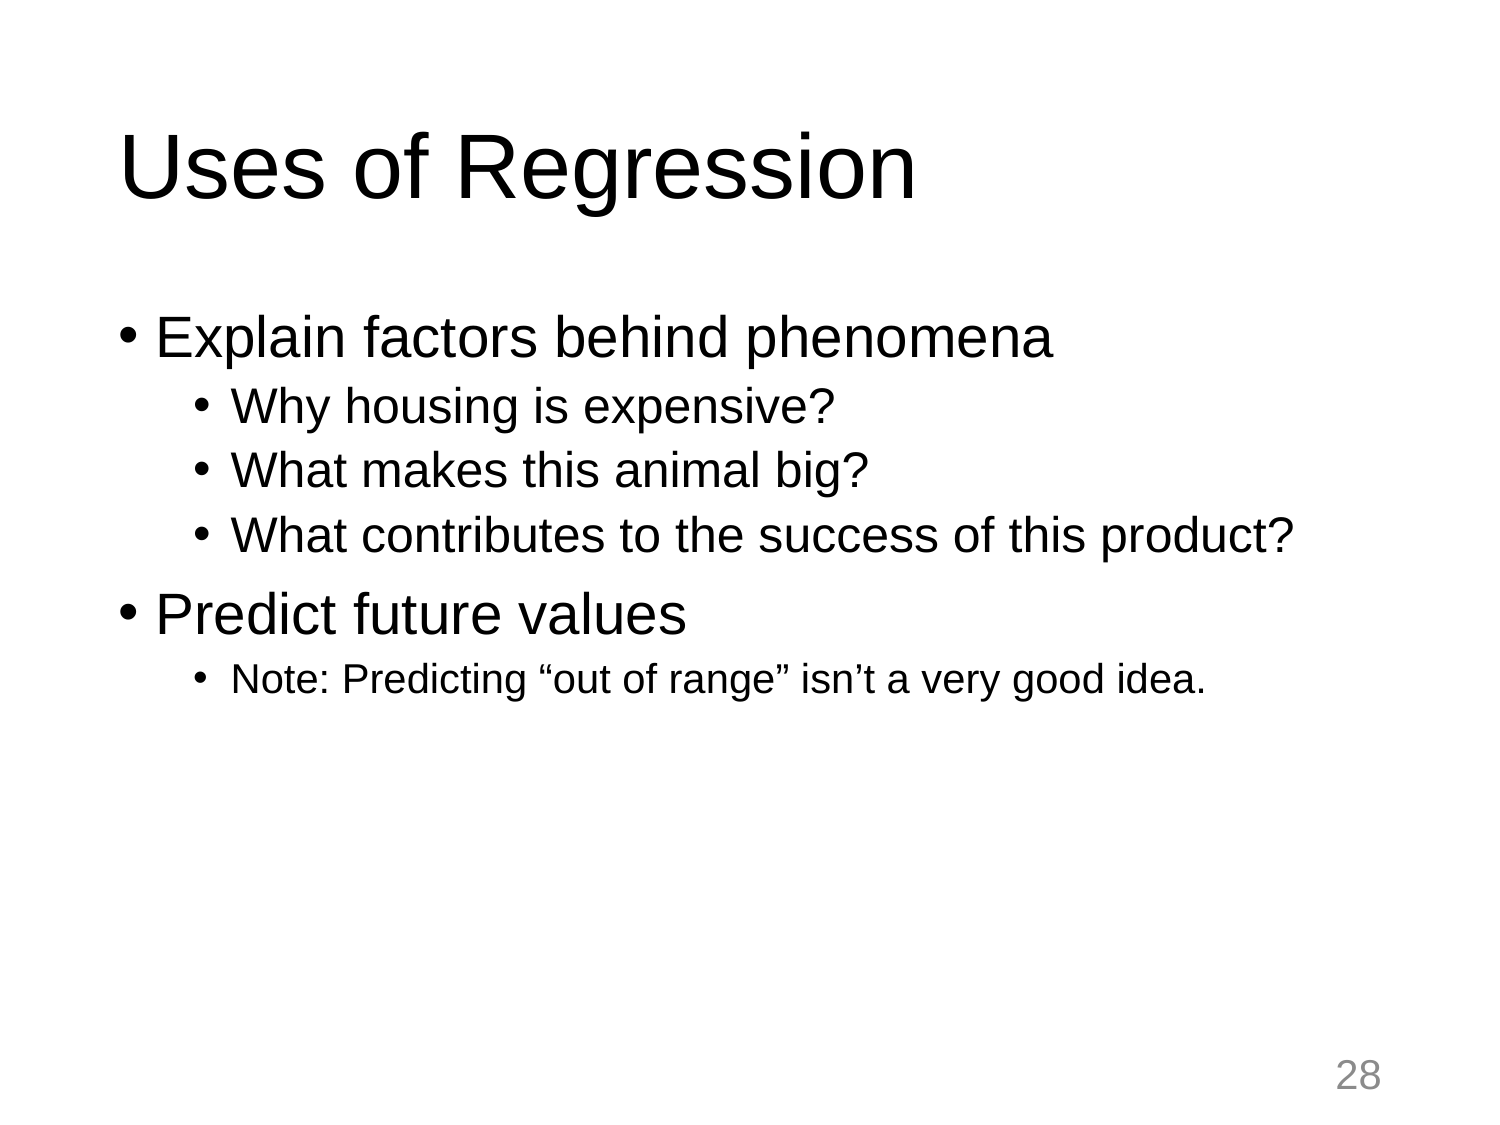

# Uses of Regression
Explain factors behind phenomena
Why housing is expensive?
What makes this animal big?
What contributes to the success of this product?
Predict future values
Note: Predicting “out of range” isn’t a very good idea.
28